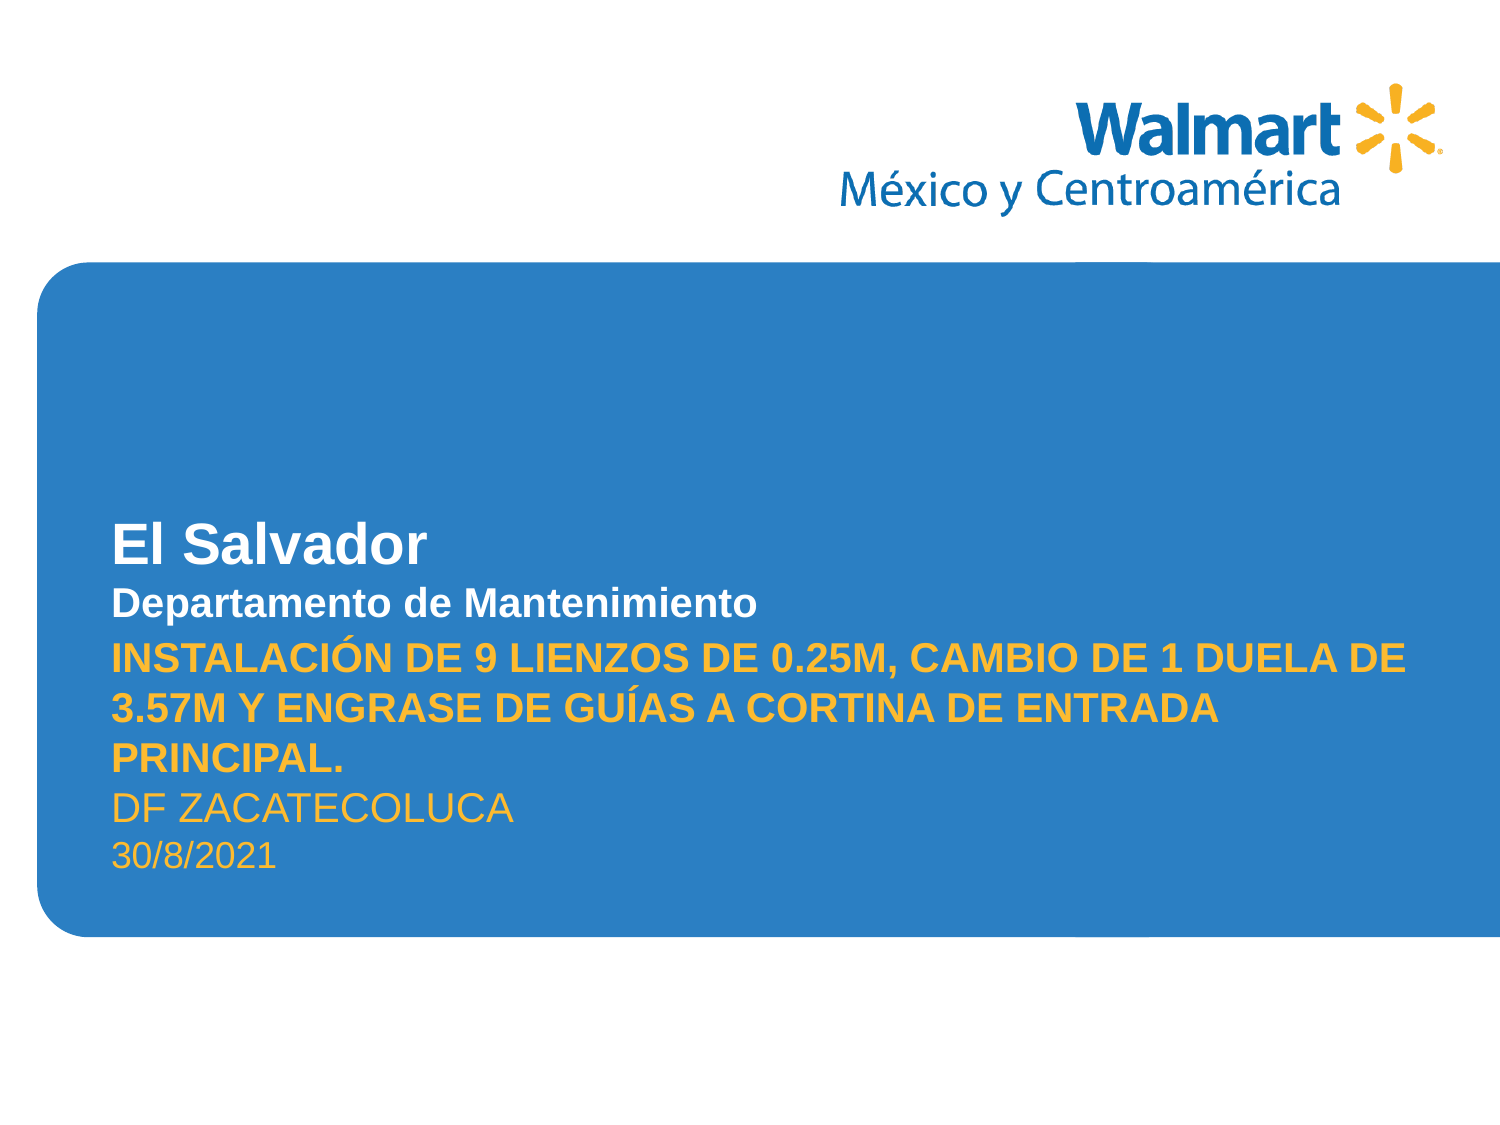

INSTALACIÓN DE 9 LIENZOS DE 0.25M, CAMBIO DE 1 DUELA DE 3.57M Y ENGRASE DE GUÍAS A CORTINA DE ENTRADA PRINCIPAL.
DF ZACATECOLUCA
30/8/2021

# El Salvador Departamento de Mantenimiento